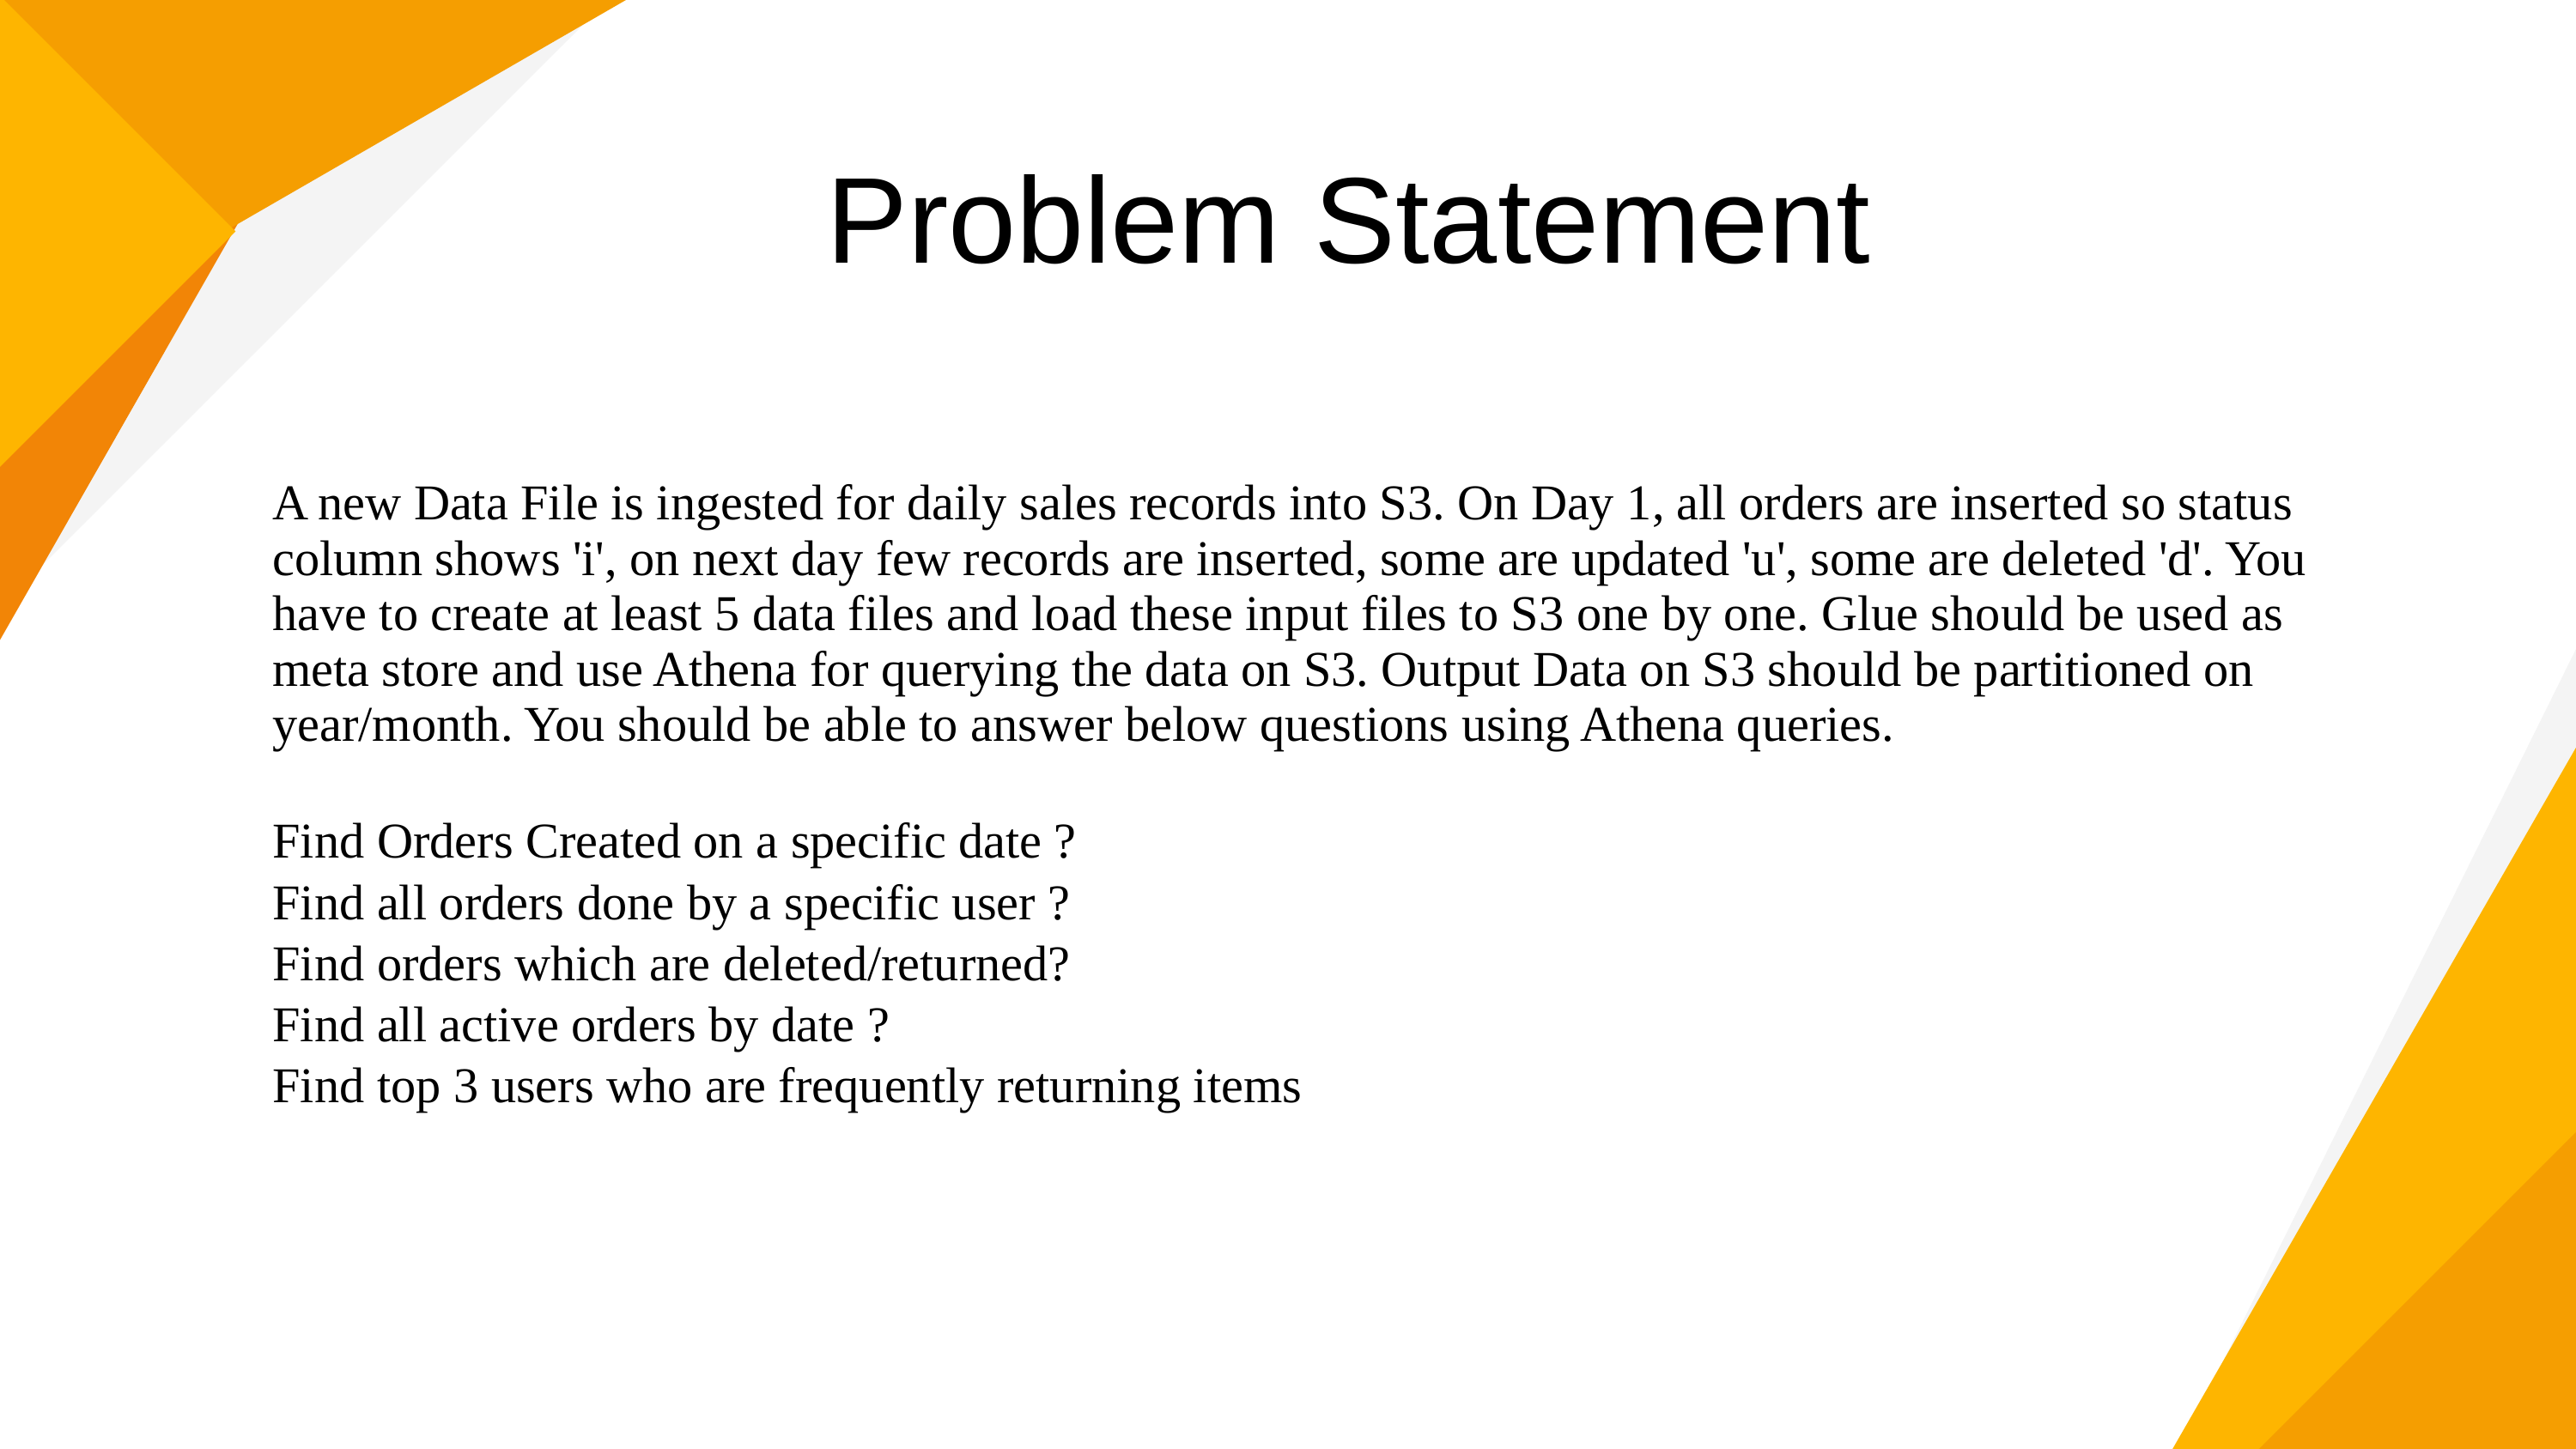

Problem Statement
| A new Data File is ingested for daily sales records into S3. On Day 1, all orders are inserted so status column shows 'i', on next day few records are inserted, some are updated 'u', some are deleted 'd'. You have to create at least 5 data files and load these input files to S3 one by one. Glue should be used as meta store and use Athena for querying the data on S3. Output Data on S3 should be partitioned on year/month. You should be able to answer below questions using Athena queries. |
| --- |
| Find Orders Created on a specific date ? |
| Find all orders done by a specific user ? |
| Find orders which are deleted/returned? |
| Find all active orders by date ? |
| Find top 3 users who are frequently returning items |